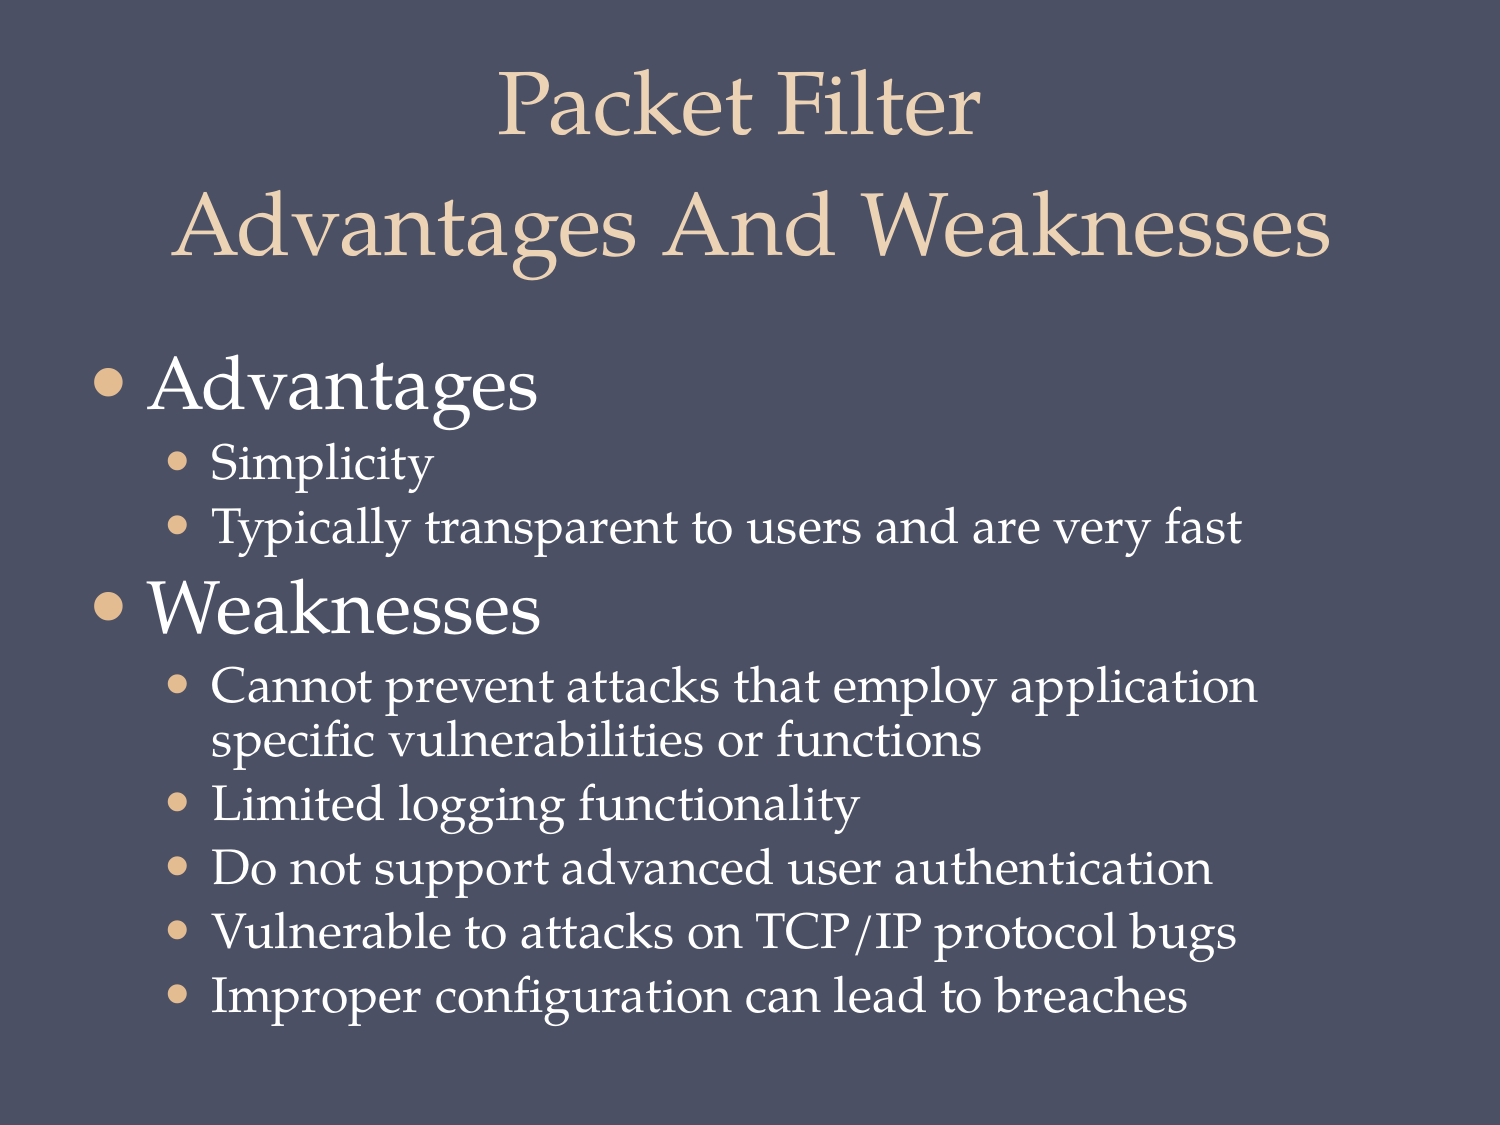

# Packet Filter Advantages And Weaknesses
Advantages
Simplicity
Typically transparent to users and are very fast
Weaknesses
Cannot prevent attacks that employ application specific vulnerabilities or functions
Limited logging functionality
Do not support advanced user authentication
Vulnerable to attacks on TCP/IP protocol bugs
Improper configuration can lead to breaches